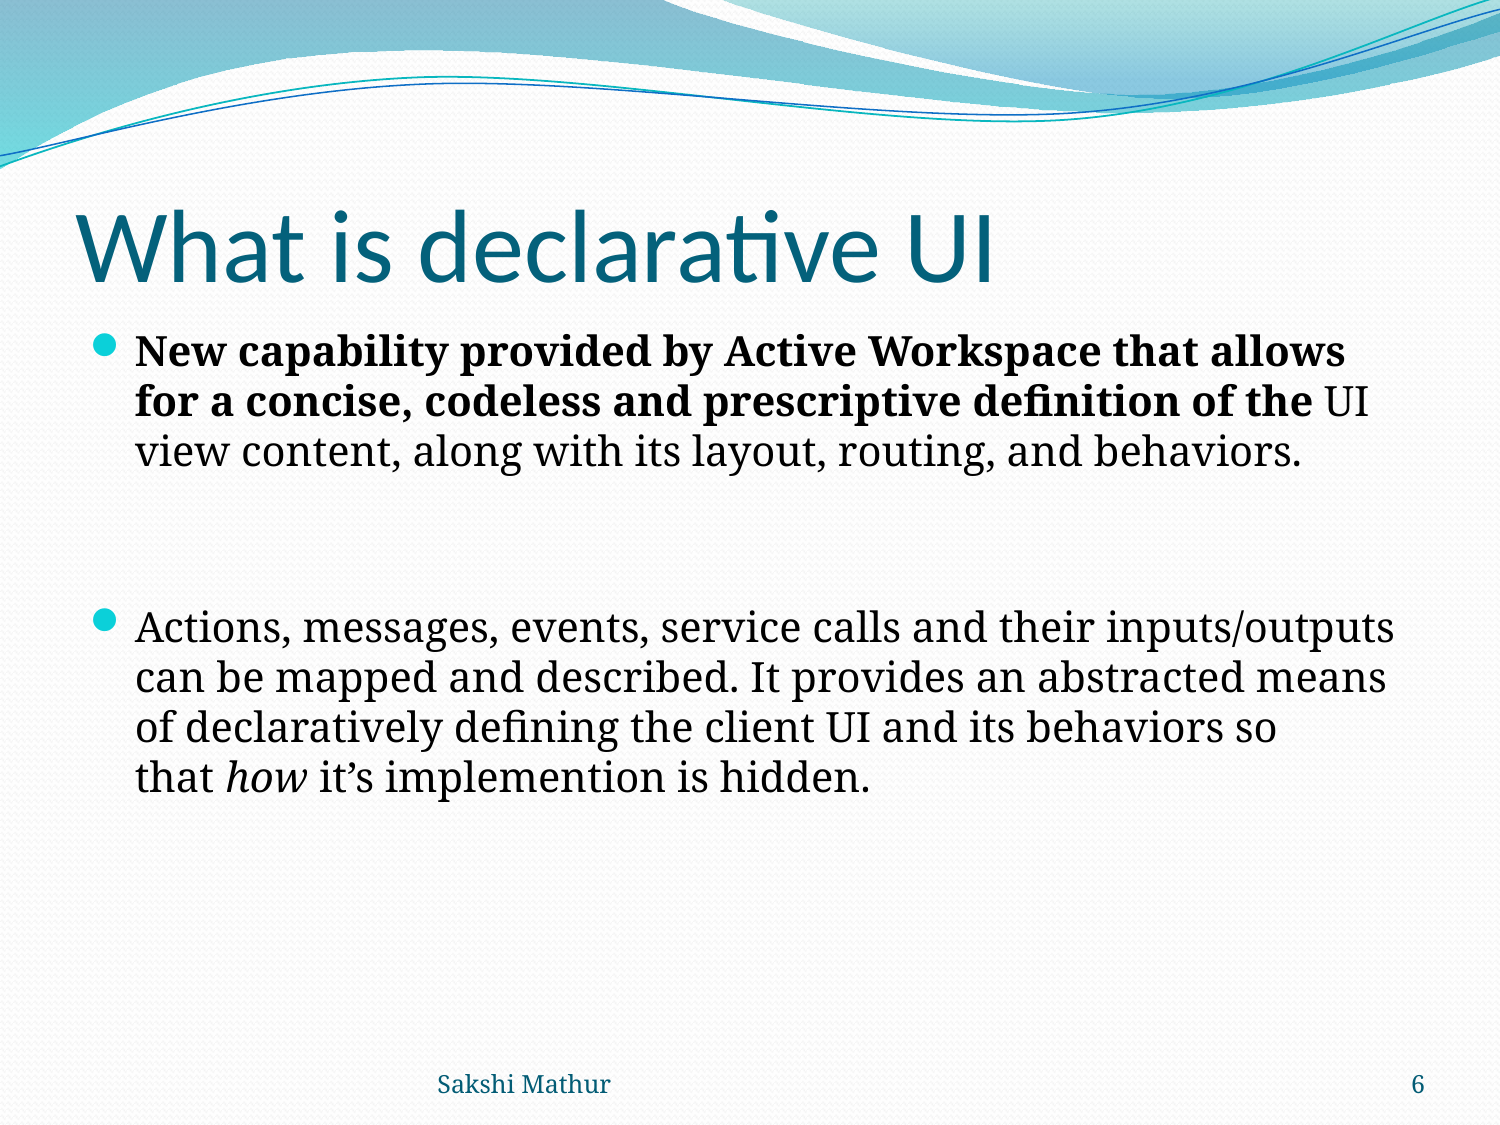

# What is declarative UI
New capability provided by Active Workspace that allows for a concise, codeless and prescriptive definition of the UI view content, along with its layout, routing, and behaviors.

Actions, messages, events, service calls and their inputs/outputs can be mapped and described. It provides an abstracted means of declaratively defining the client UI and its behaviors so that how it’s implemention is hidden.
Sakshi Mathur
6